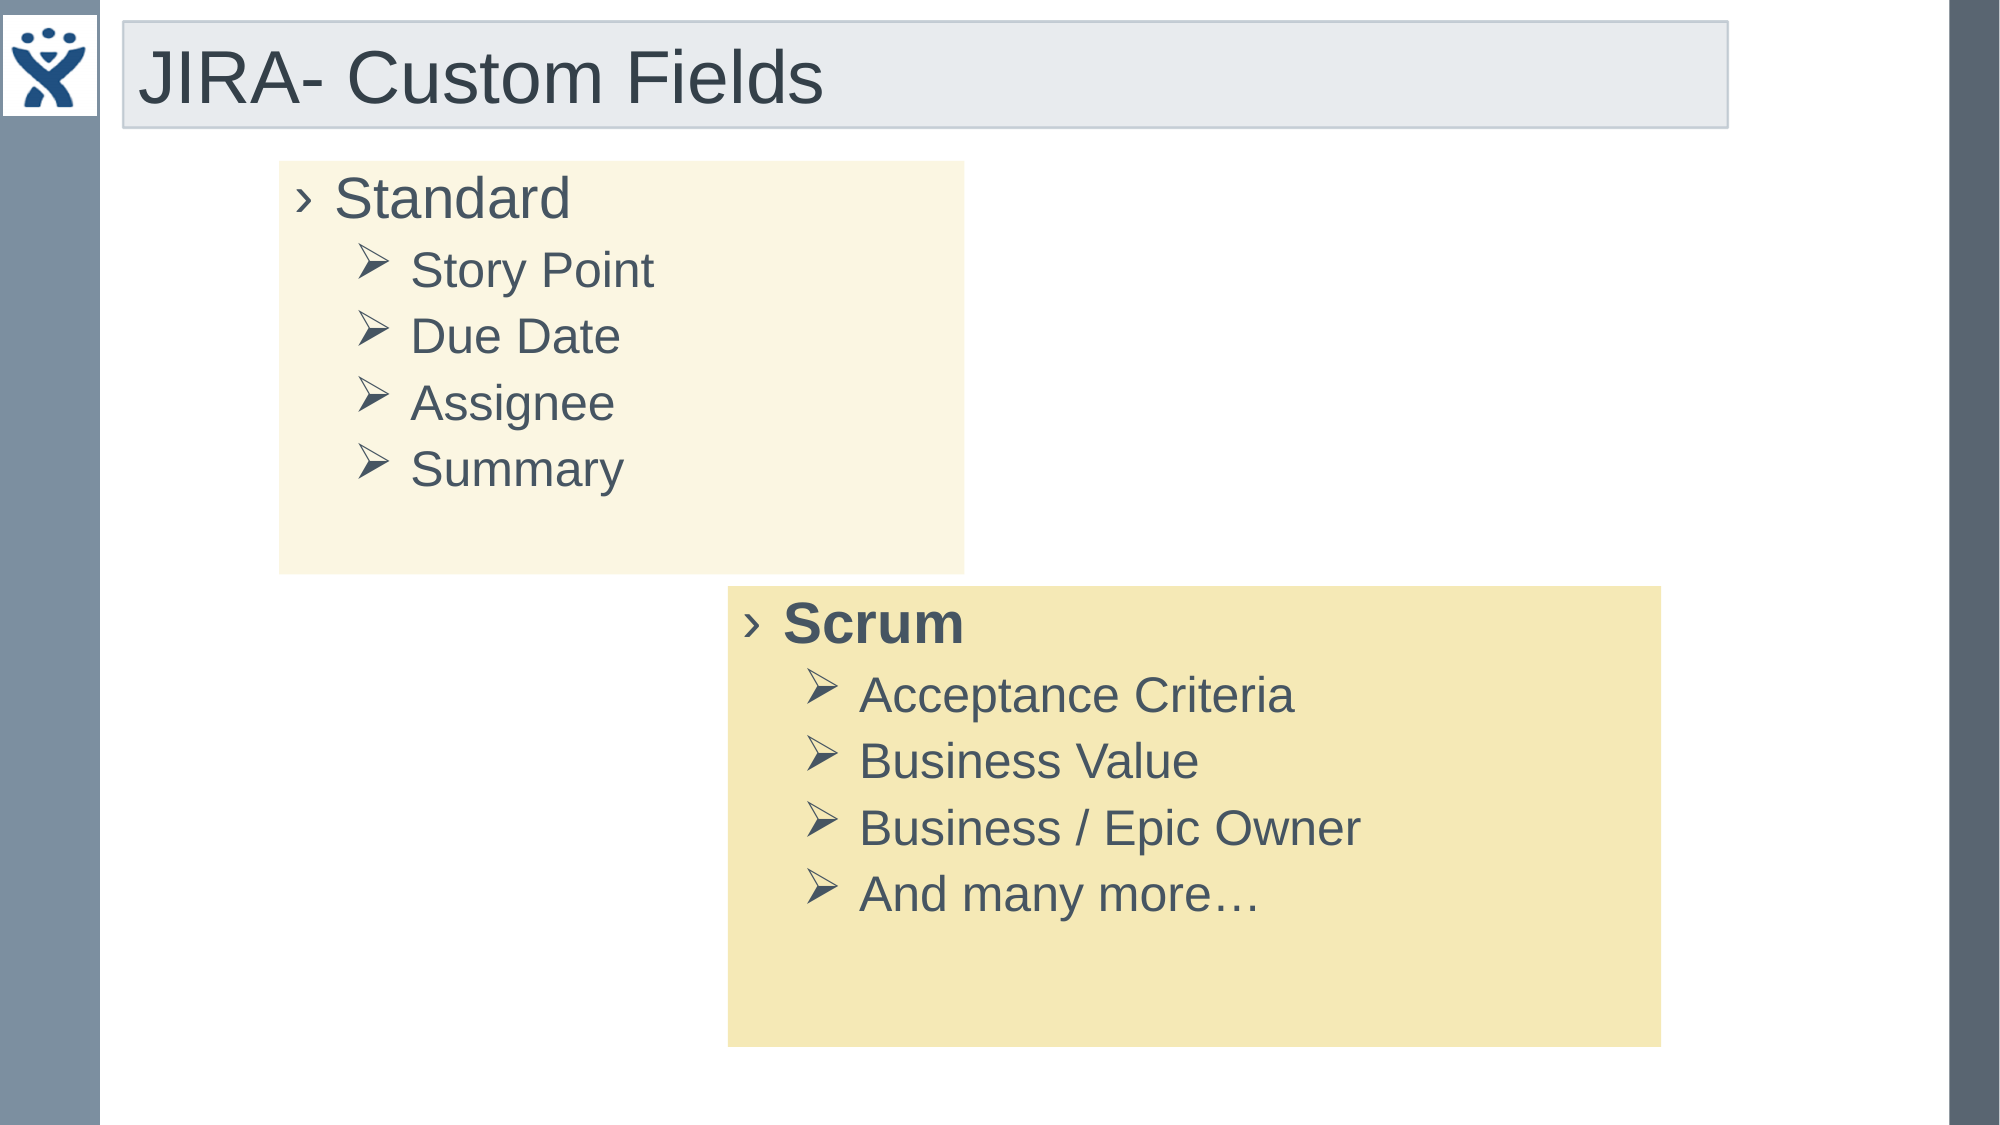

# JIRA- Custom Fields
Standard
Story Point
Due Date
Assignee
Summary
Scrum
Acceptance Criteria
Business Value
Business / Epic Owner
And many more…